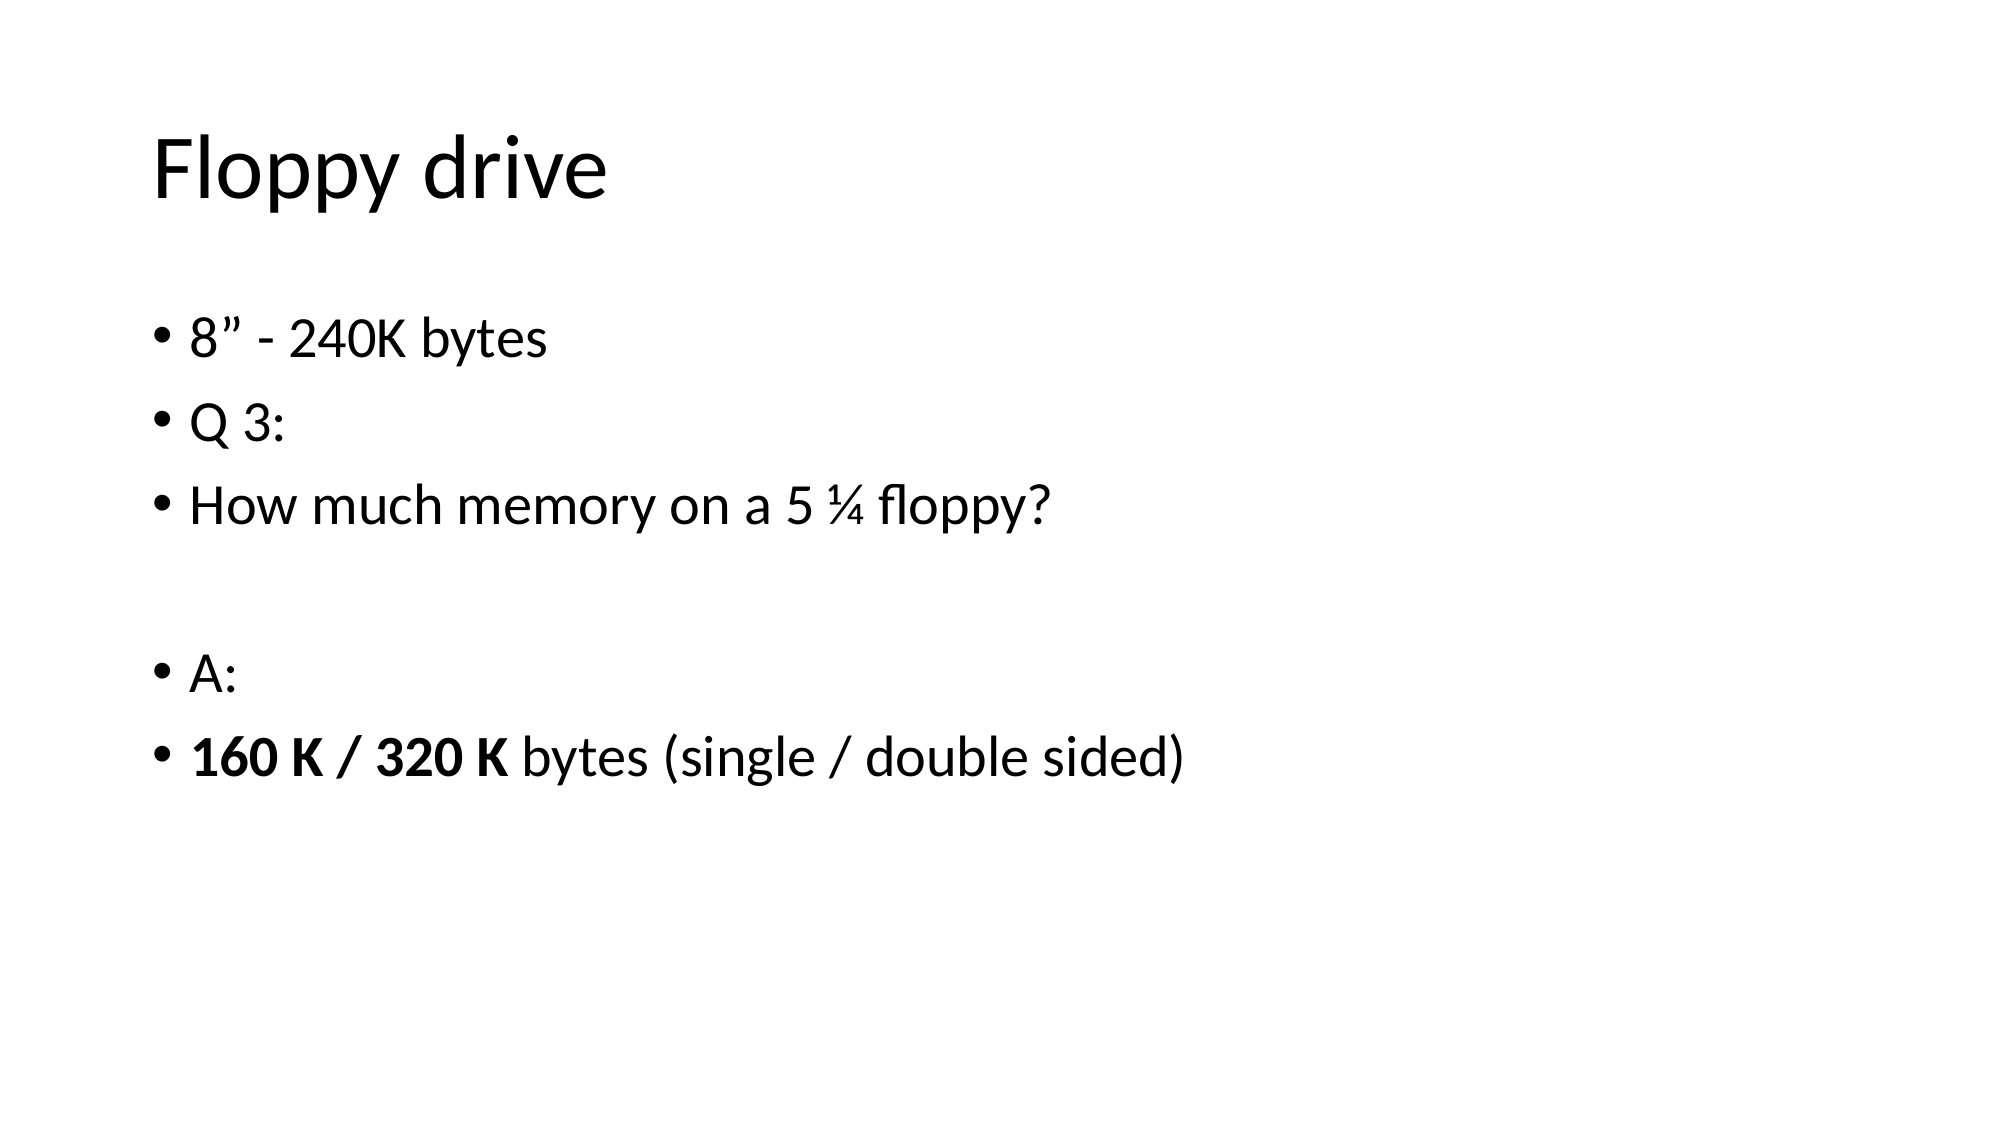

# Floppy drive
8” - 240K bytes
Q 3:
How much memory on a 5 ¼ floppy?

A:
160 K / 320 K bytes (single / double sided)